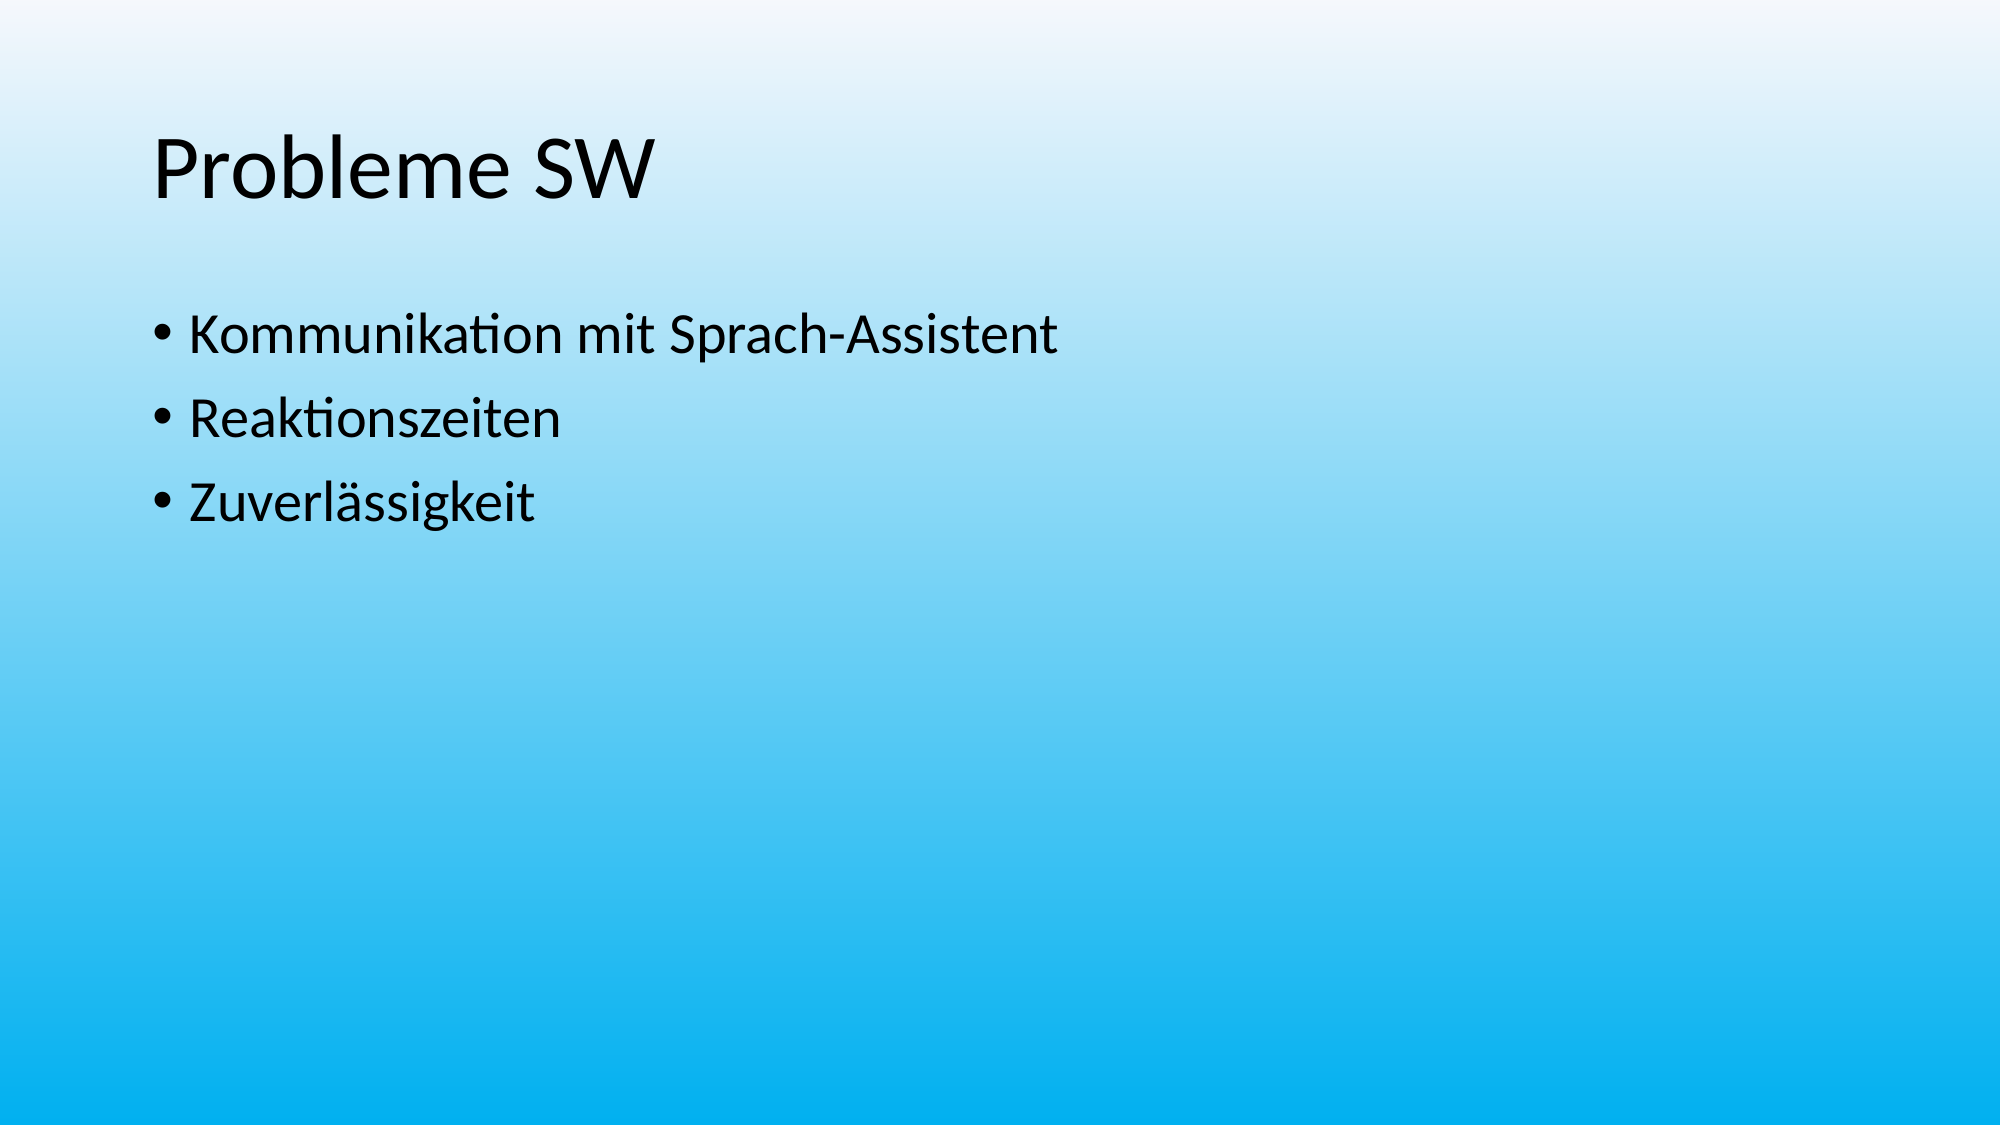

# Probleme SW
Kommunikation mit Sprach-Assistent
Reaktionszeiten
Zuverlässigkeit